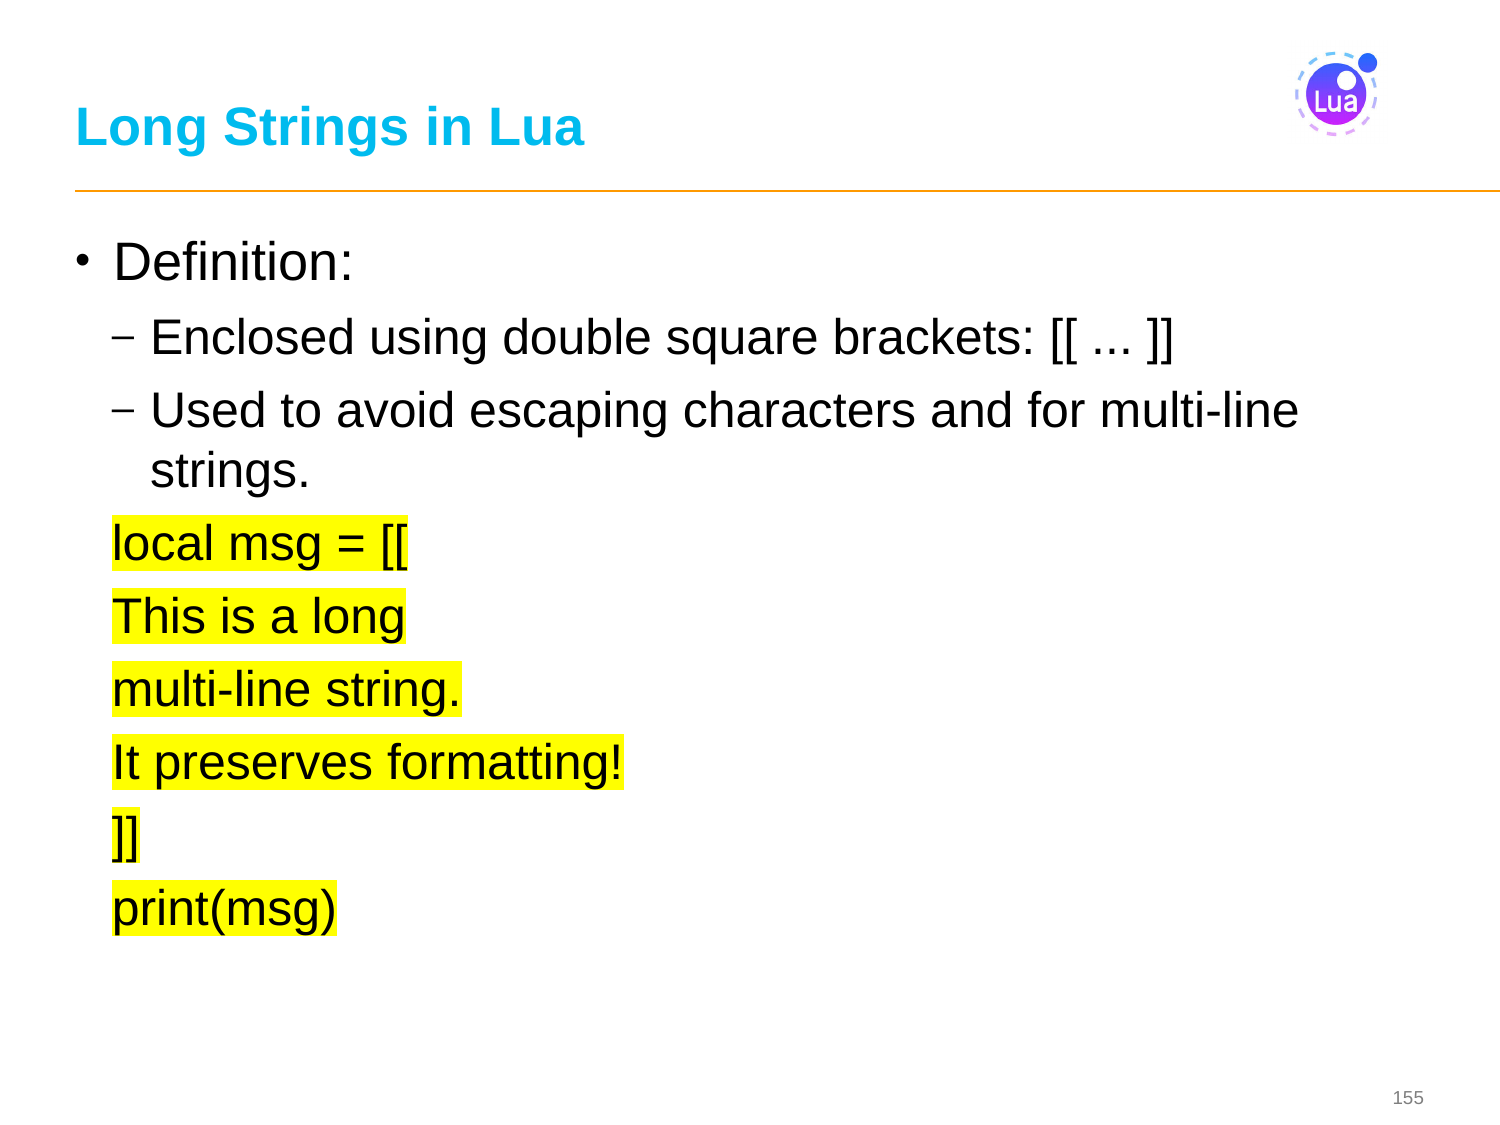

# Long Strings in Lua
Definition:
Enclosed using double square brackets: [[ ... ]]
Used to avoid escaping characters and for multi-line strings.
local msg = [[
This is a long
multi-line string.
It preserves formatting!
]]
print(msg)